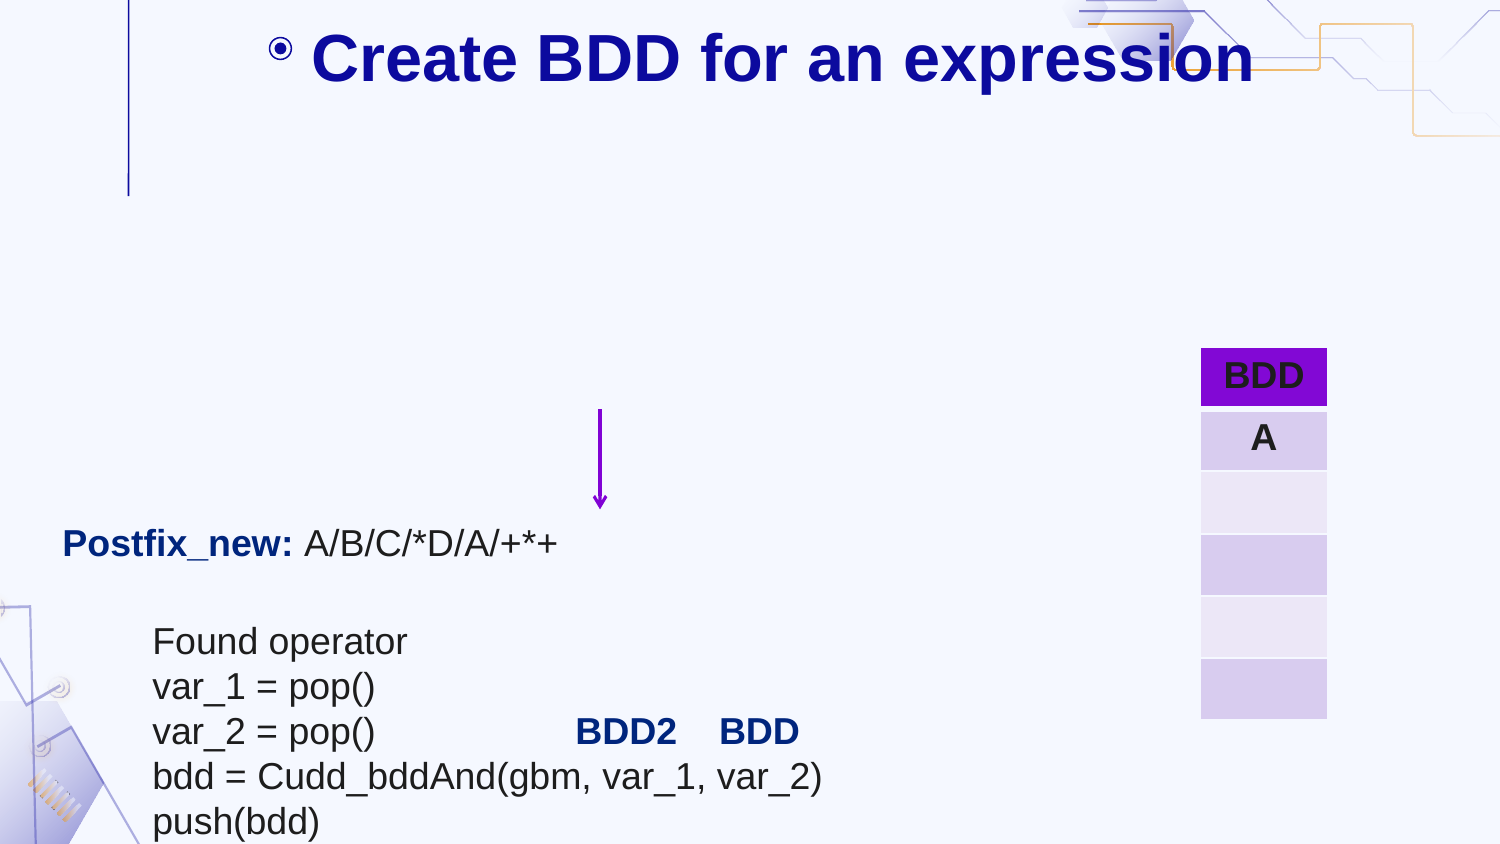

# Create BDD for an expression
| BDD |
| --- |
| A |
|  |
|  |
|  |
|  |
Postfix_new: A/B/C/*D/A/+*+
Found operator
var_1 = pop()
var_2 = pop()                   BDD2    BDD
bdd = Cudd_bddAnd(gbm, var_1, var_2)
push(bdd)